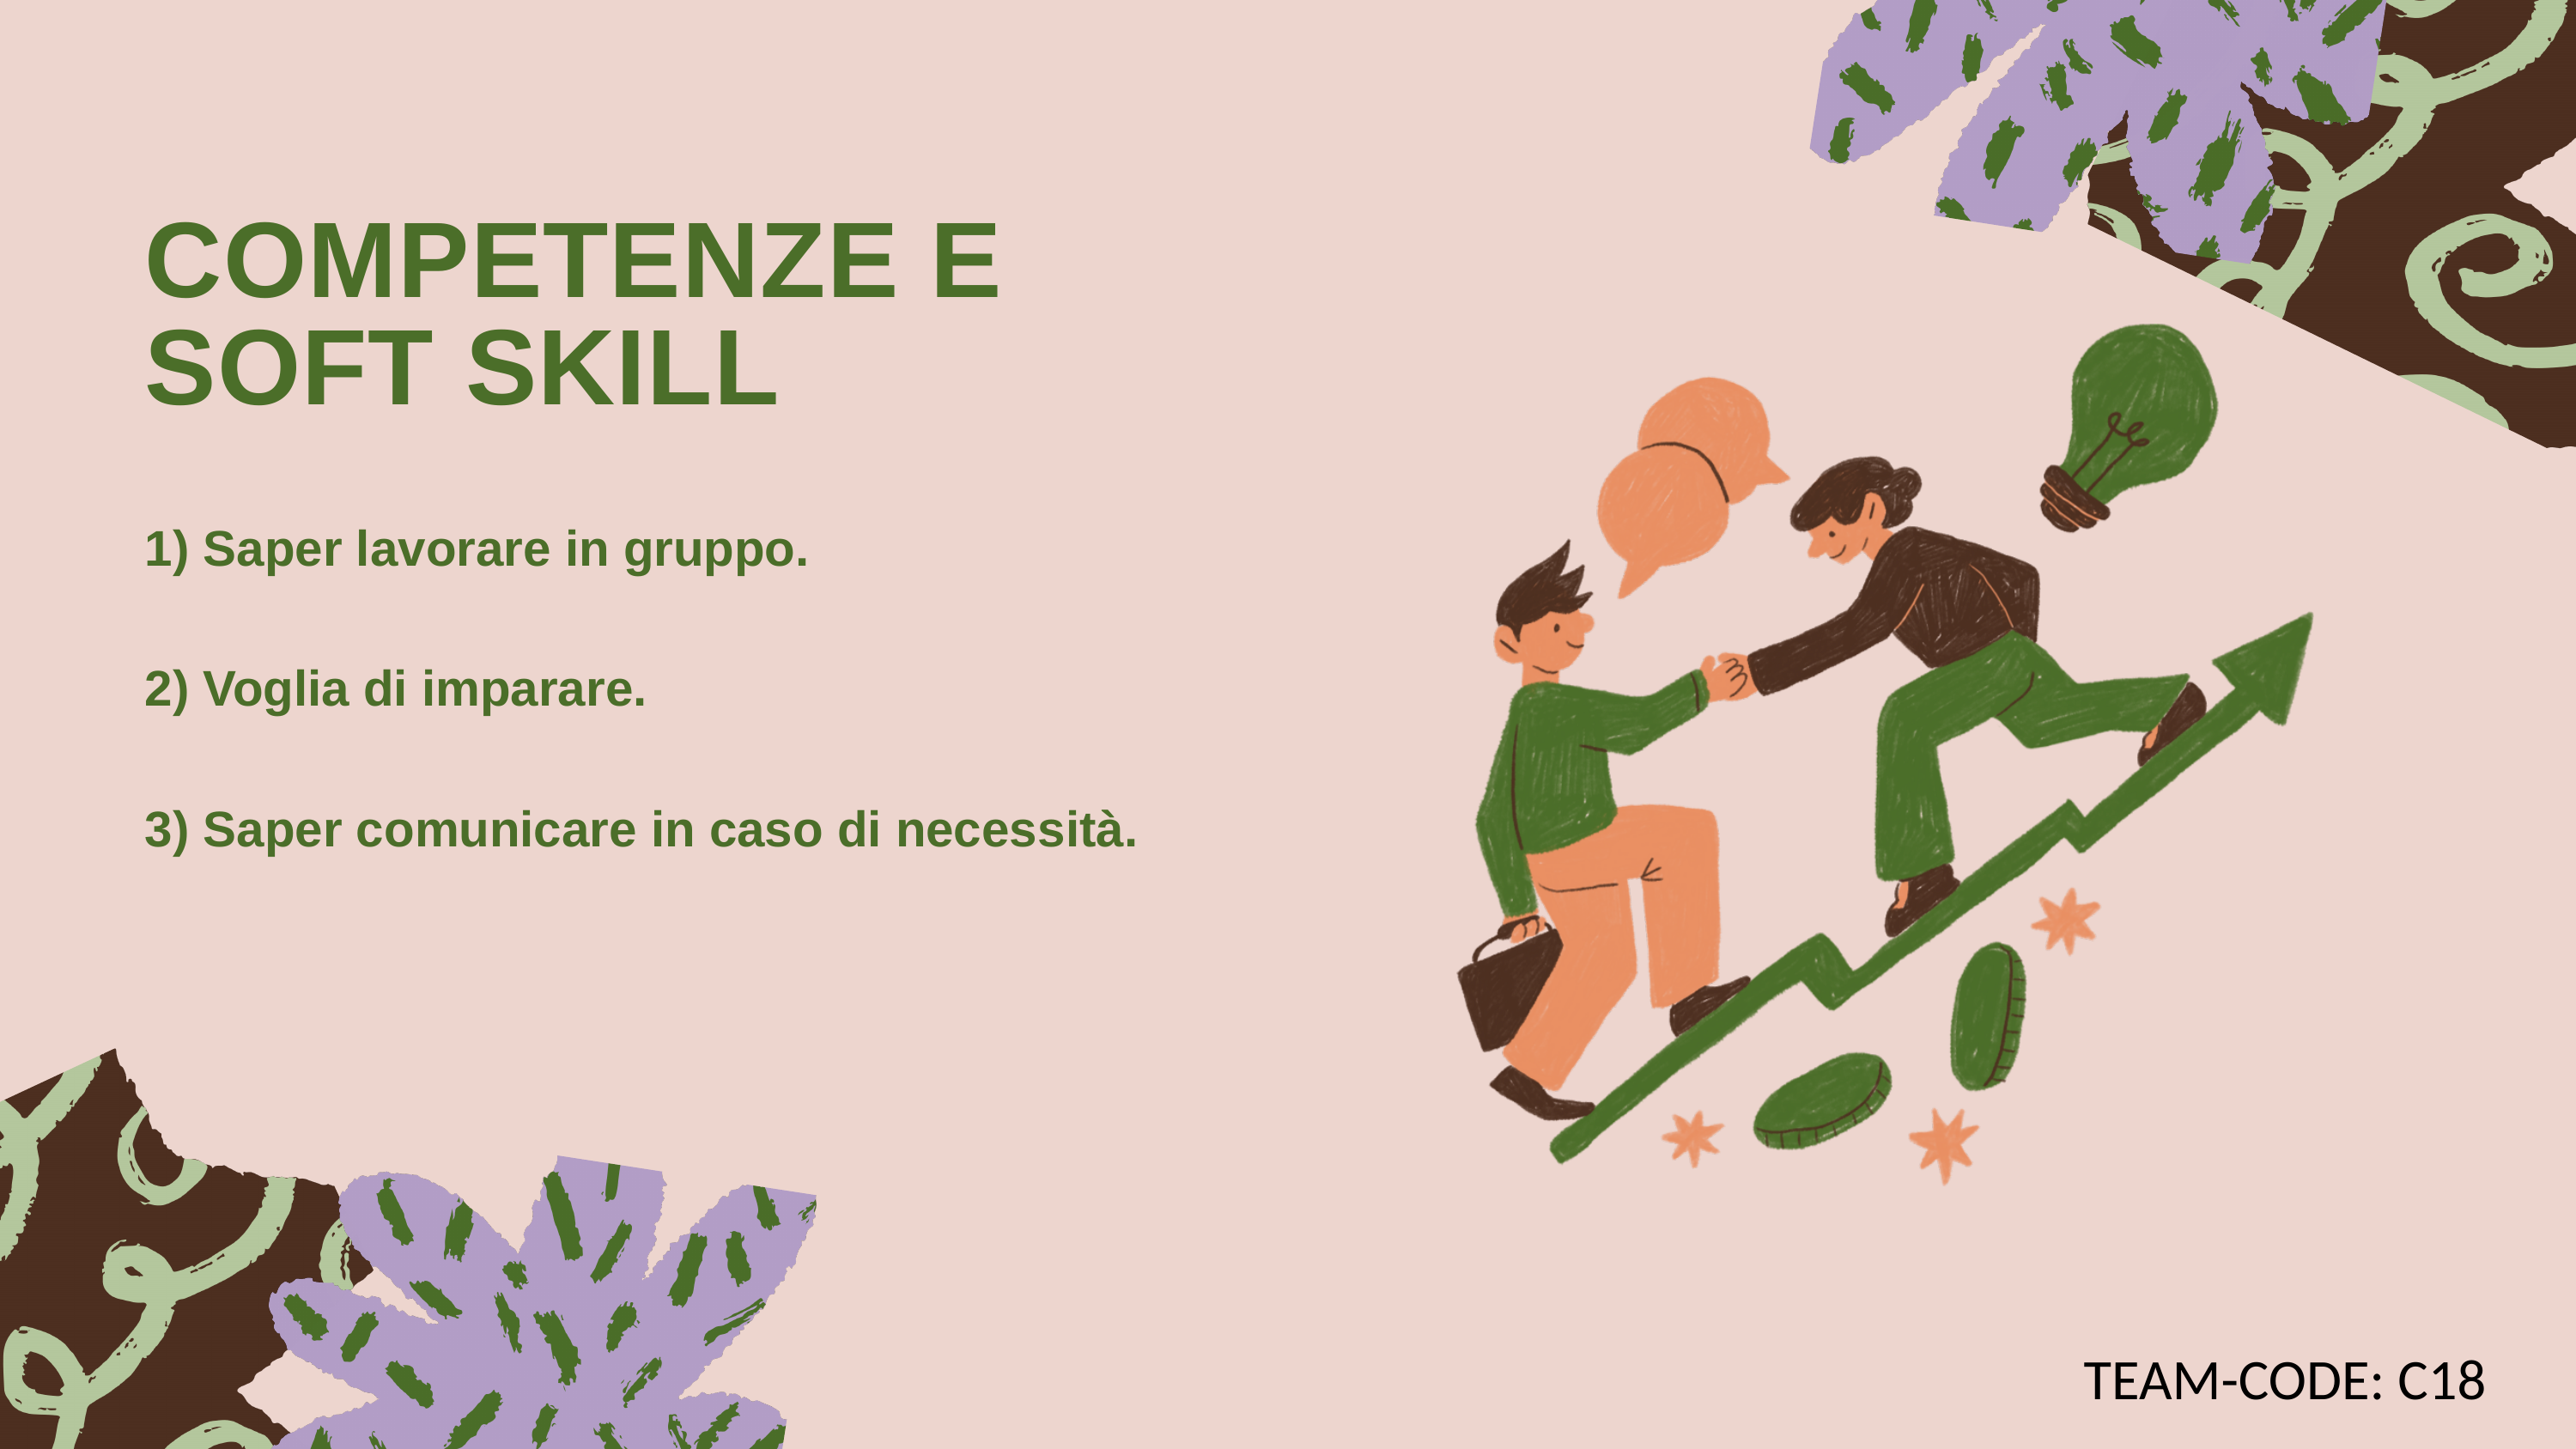

COMPETENZE E SOFT SKILL

1) Saper lavorare in gruppo.

2) Voglia di imparare.

3) Saper comunicare in caso di necessità.

TEAM-CODE: C18